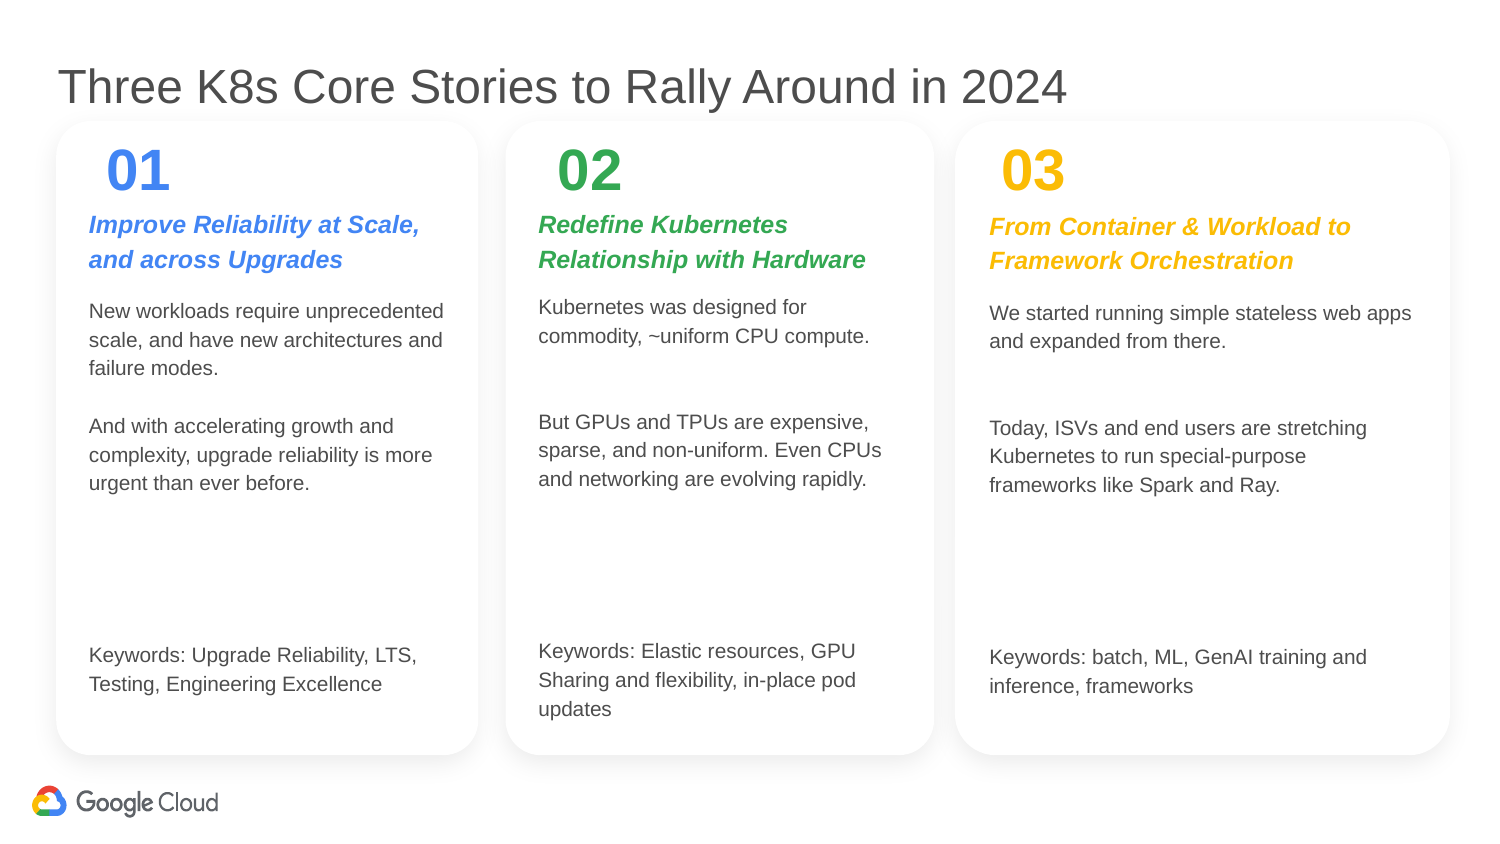

Three K8s Core Stories to Rally Around in 2024
Redefine Kubernetes Relationship with Hardware
Kubernetes was designed for commodity, ~uniform CPU compute.

But GPUs and TPUs are expensive, sparse, and non-uniform. Even CPUs and networking are evolving rapidly.

Keywords: Elastic resources, GPU Sharing and flexibility, in-place pod updates

Improve Reliability at Scale, and across Upgrades
New workloads require unprecedented scale, and have new architectures and failure modes.

And with accelerating growth and complexity, upgrade reliability is more urgent than ever before.

Keywords: Upgrade Reliability, LTS, Testing, Engineering Excellence
From Container & Workload to Framework Orchestration
We started running simple stateless web apps and expanded from there.

Today, ISVs and end users are stretching Kubernetes to run special-purpose frameworks like Spark and Ray.

Keywords: batch, ML, GenAI training and inference, frameworks
01
03
02
01
03